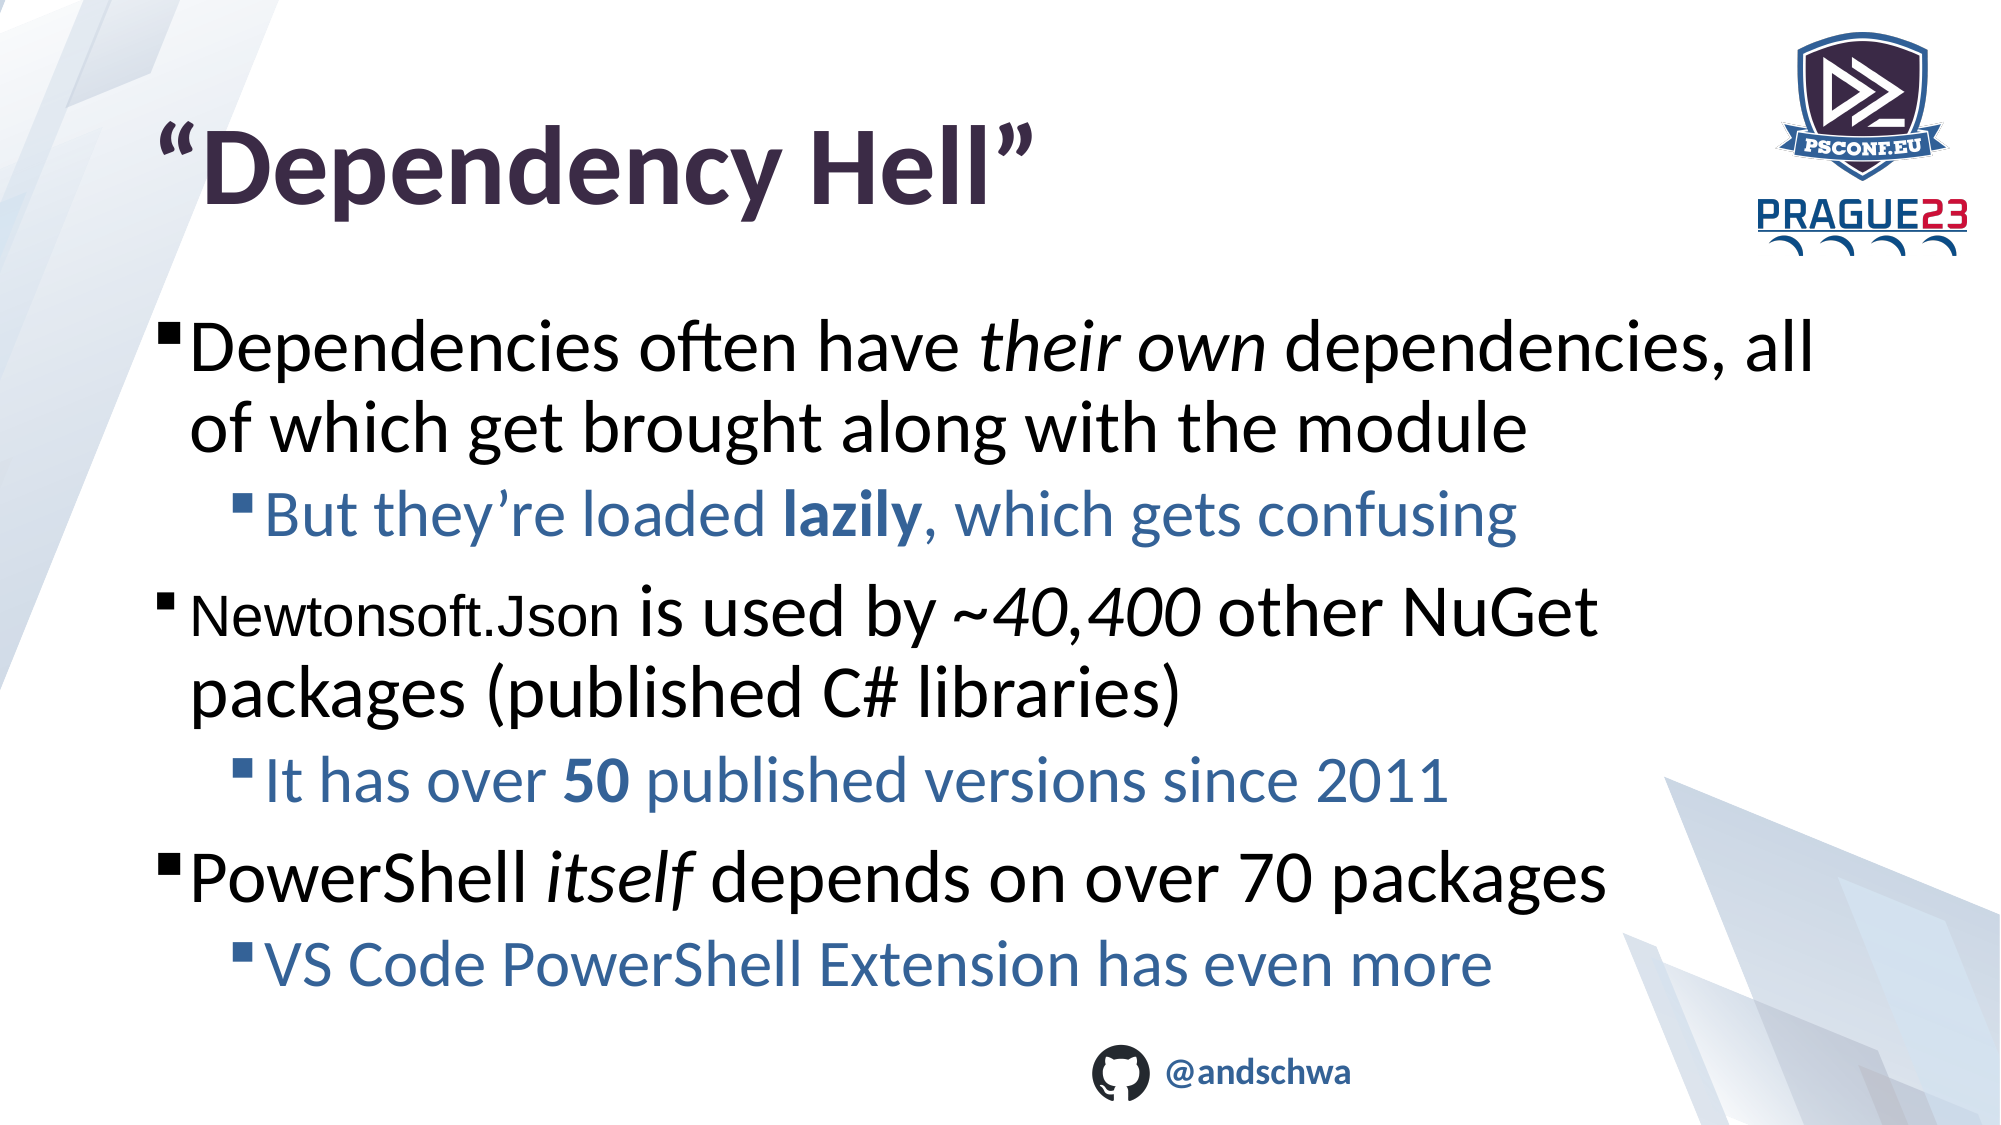

# “Dependency Hell”
Dependencies often have their own dependencies, all of which get brought along with the module
But they’re loaded lazily, which gets confusing
Newtonsoft.Json is used by ~40,400 other NuGet packages (published C# libraries)
It has over 50 published versions since 2011
PowerShell itself depends on over 70 packages
VS Code PowerShell Extension has even more